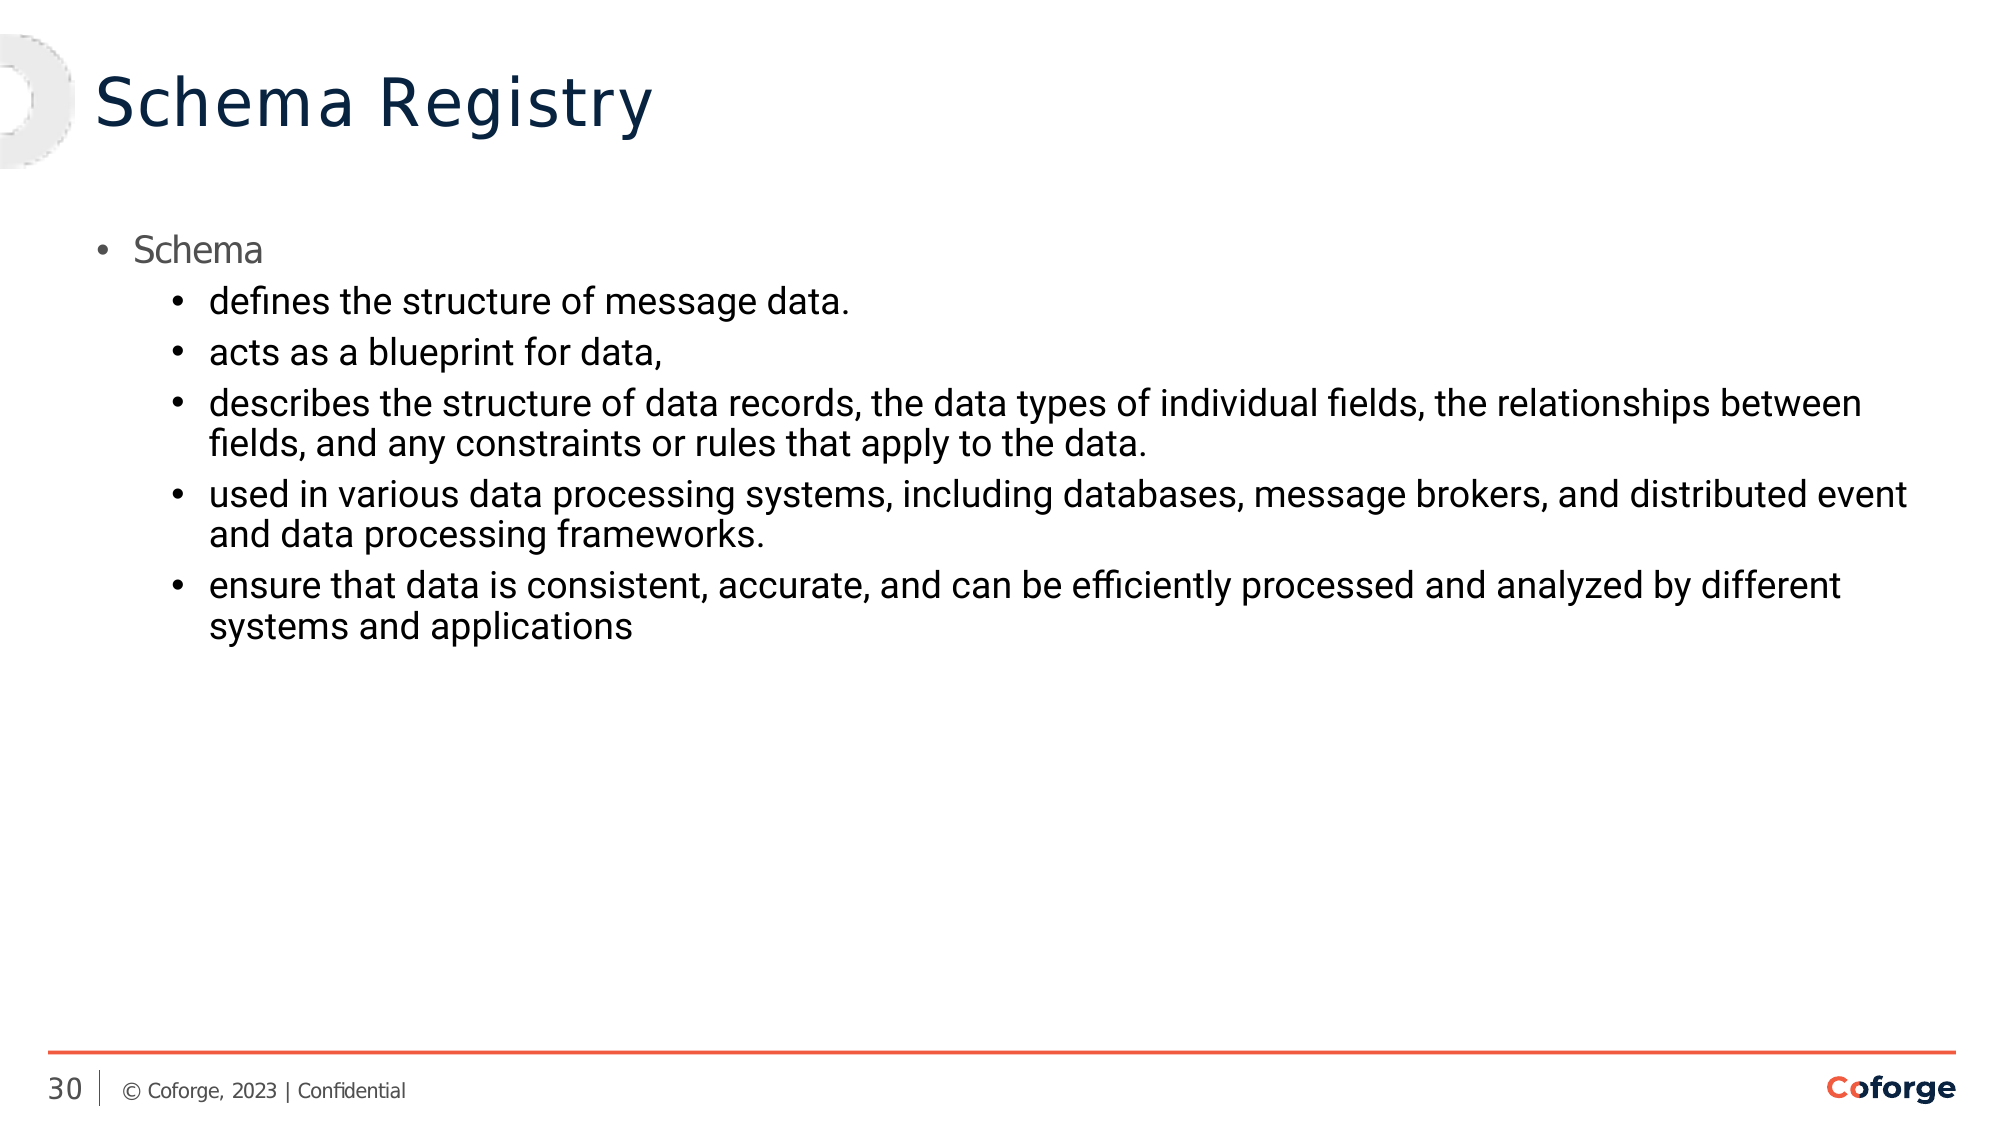

# Schema Registry
Schema
defines the structure of message data.
acts as a blueprint for data,
describes the structure of data records, the data types of individual fields, the relationships between fields, and any constraints or rules that apply to the data.
used in various data processing systems, including databases, message brokers, and distributed event and data processing frameworks.
ensure that data is consistent, accurate, and can be efficiently processed and analyzed by different systems and applications